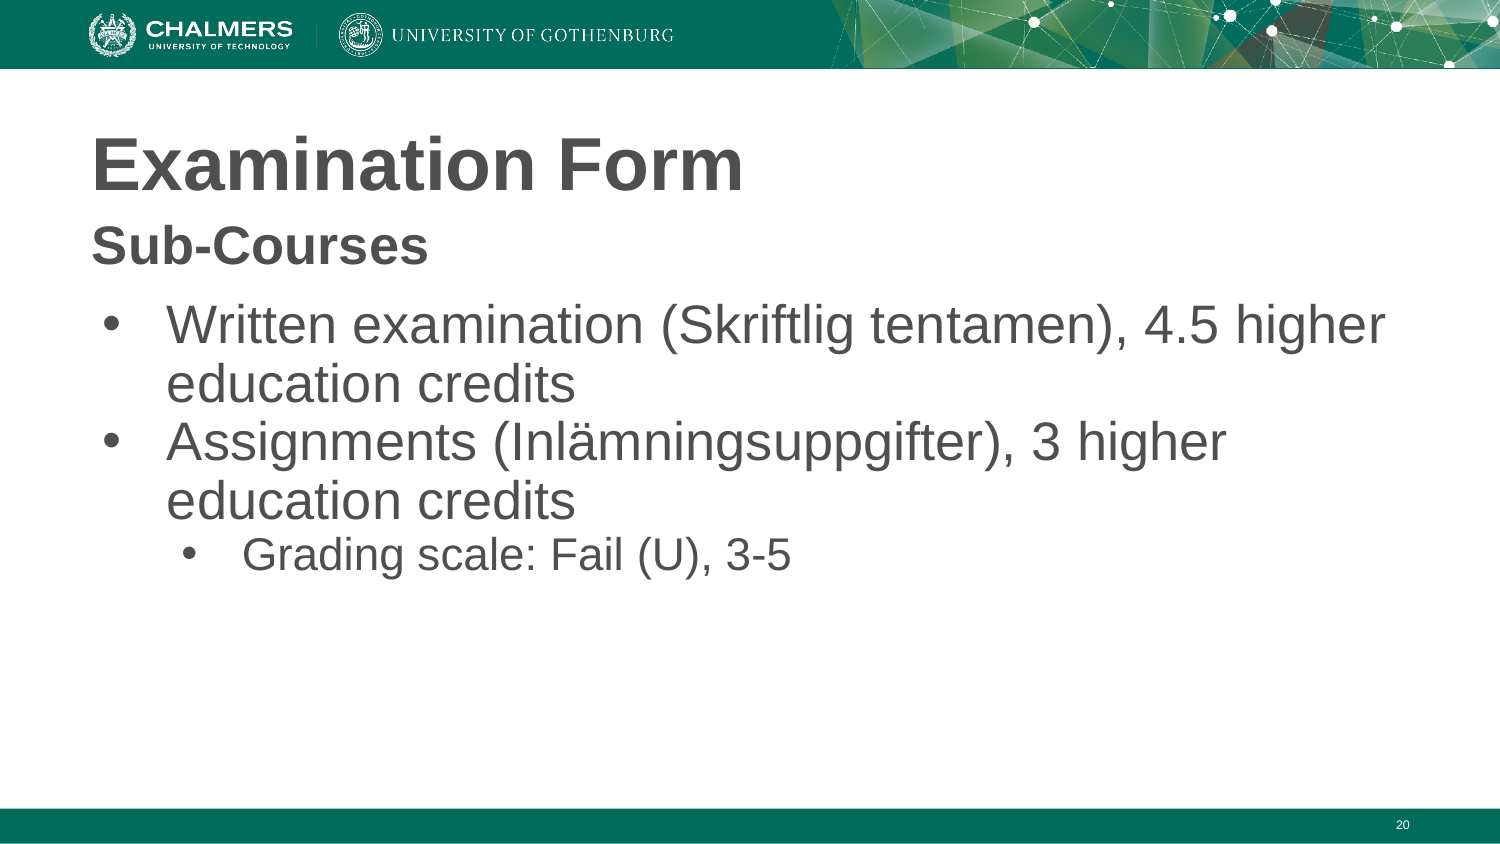

# Examination Form
Sub-Courses
Written examination (Skriftlig tentamen), 4.5 higher education credits
Assignments (Inlämningsuppgifter), 3 higher education credits
Grading scale: Fail (U), 3-5
20